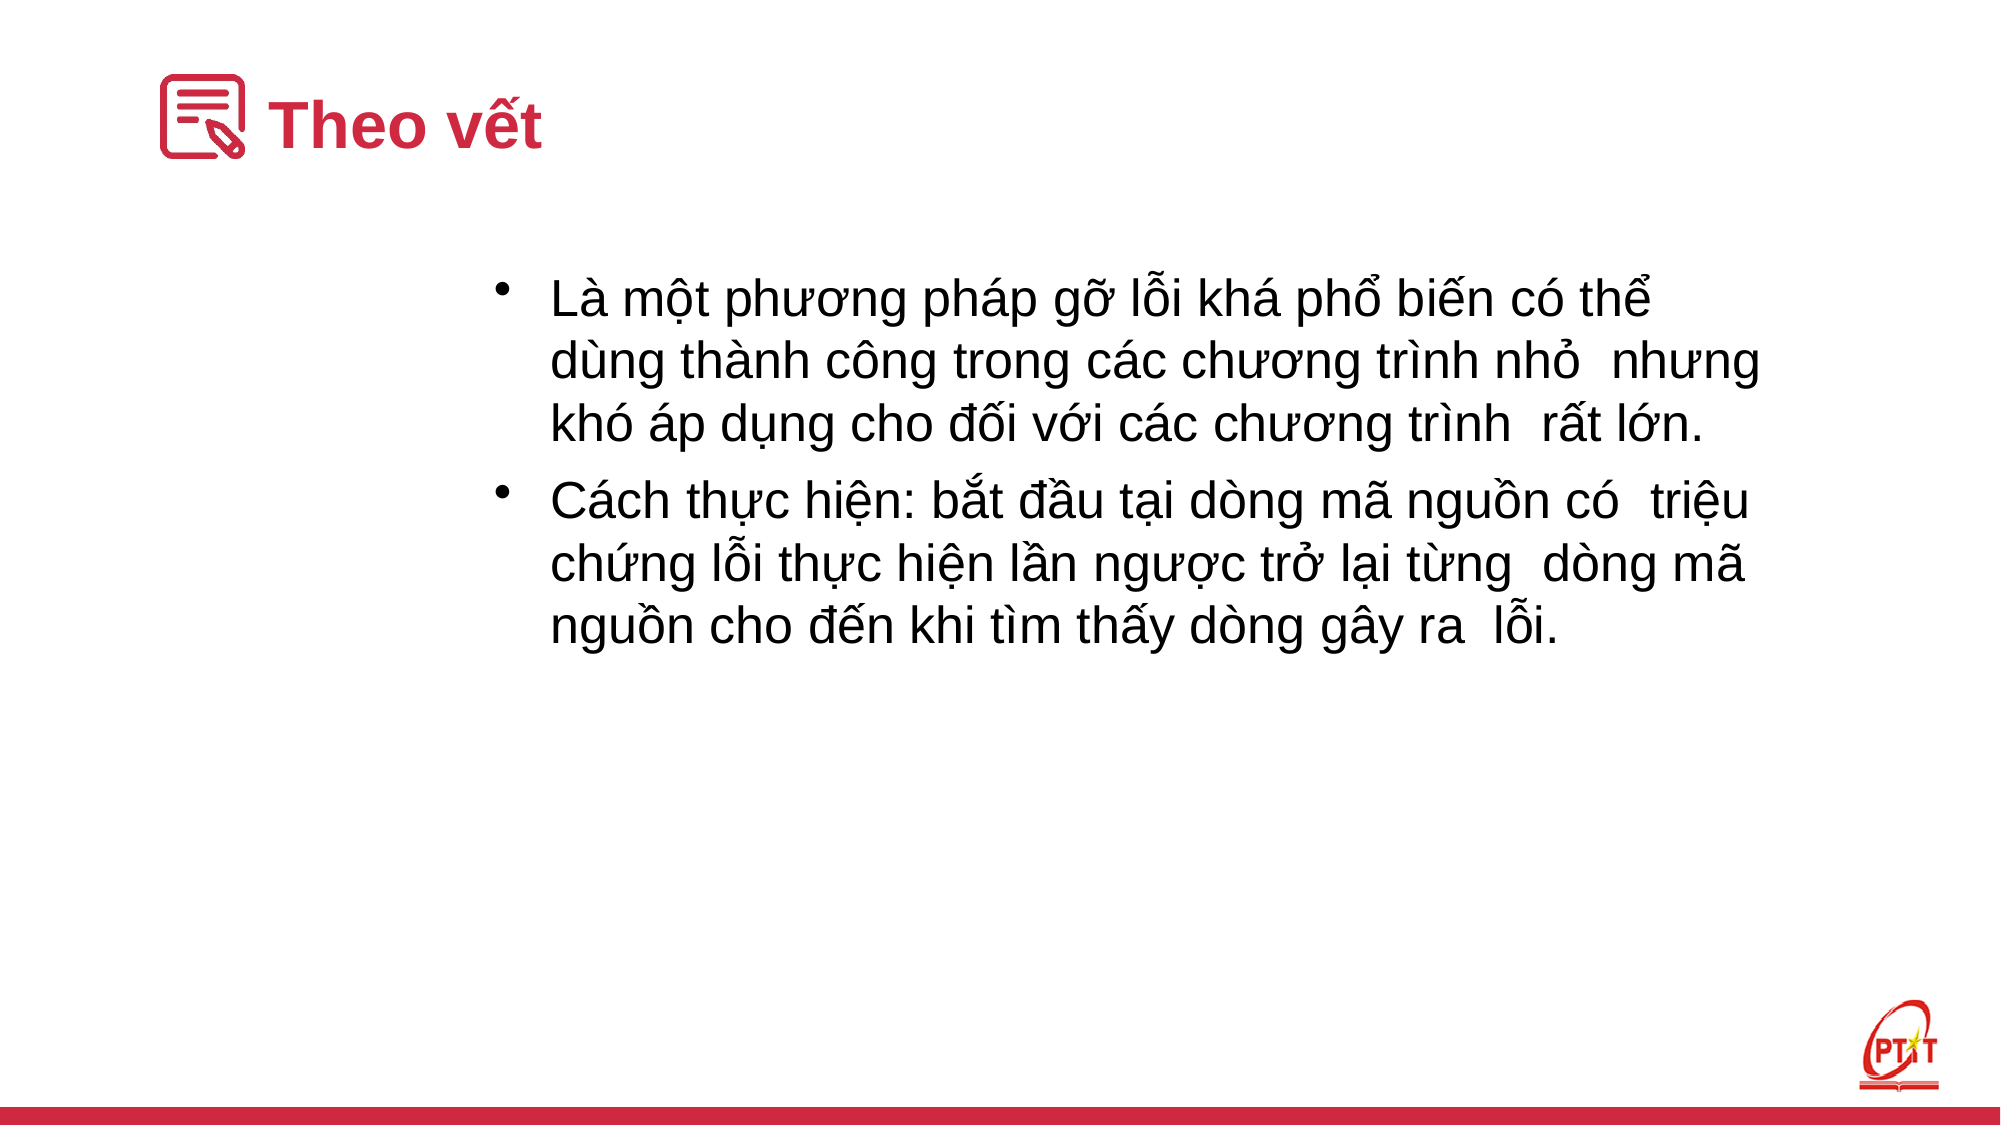

# Theo vết
Là một phương pháp gỡ lỗi khá phổ biến có thể  dùng thành công trong các chương trình nhỏ  nhưng khó áp dụng cho đối với các chương trình  rất lớn.
Cách thực hiện: bắt đầu tại dòng mã nguồn có  triệu chứng lỗi thực hiện lần ngược trở lại từng  dòng mã nguồn cho đến khi tìm thấy dòng gây ra  lỗi.